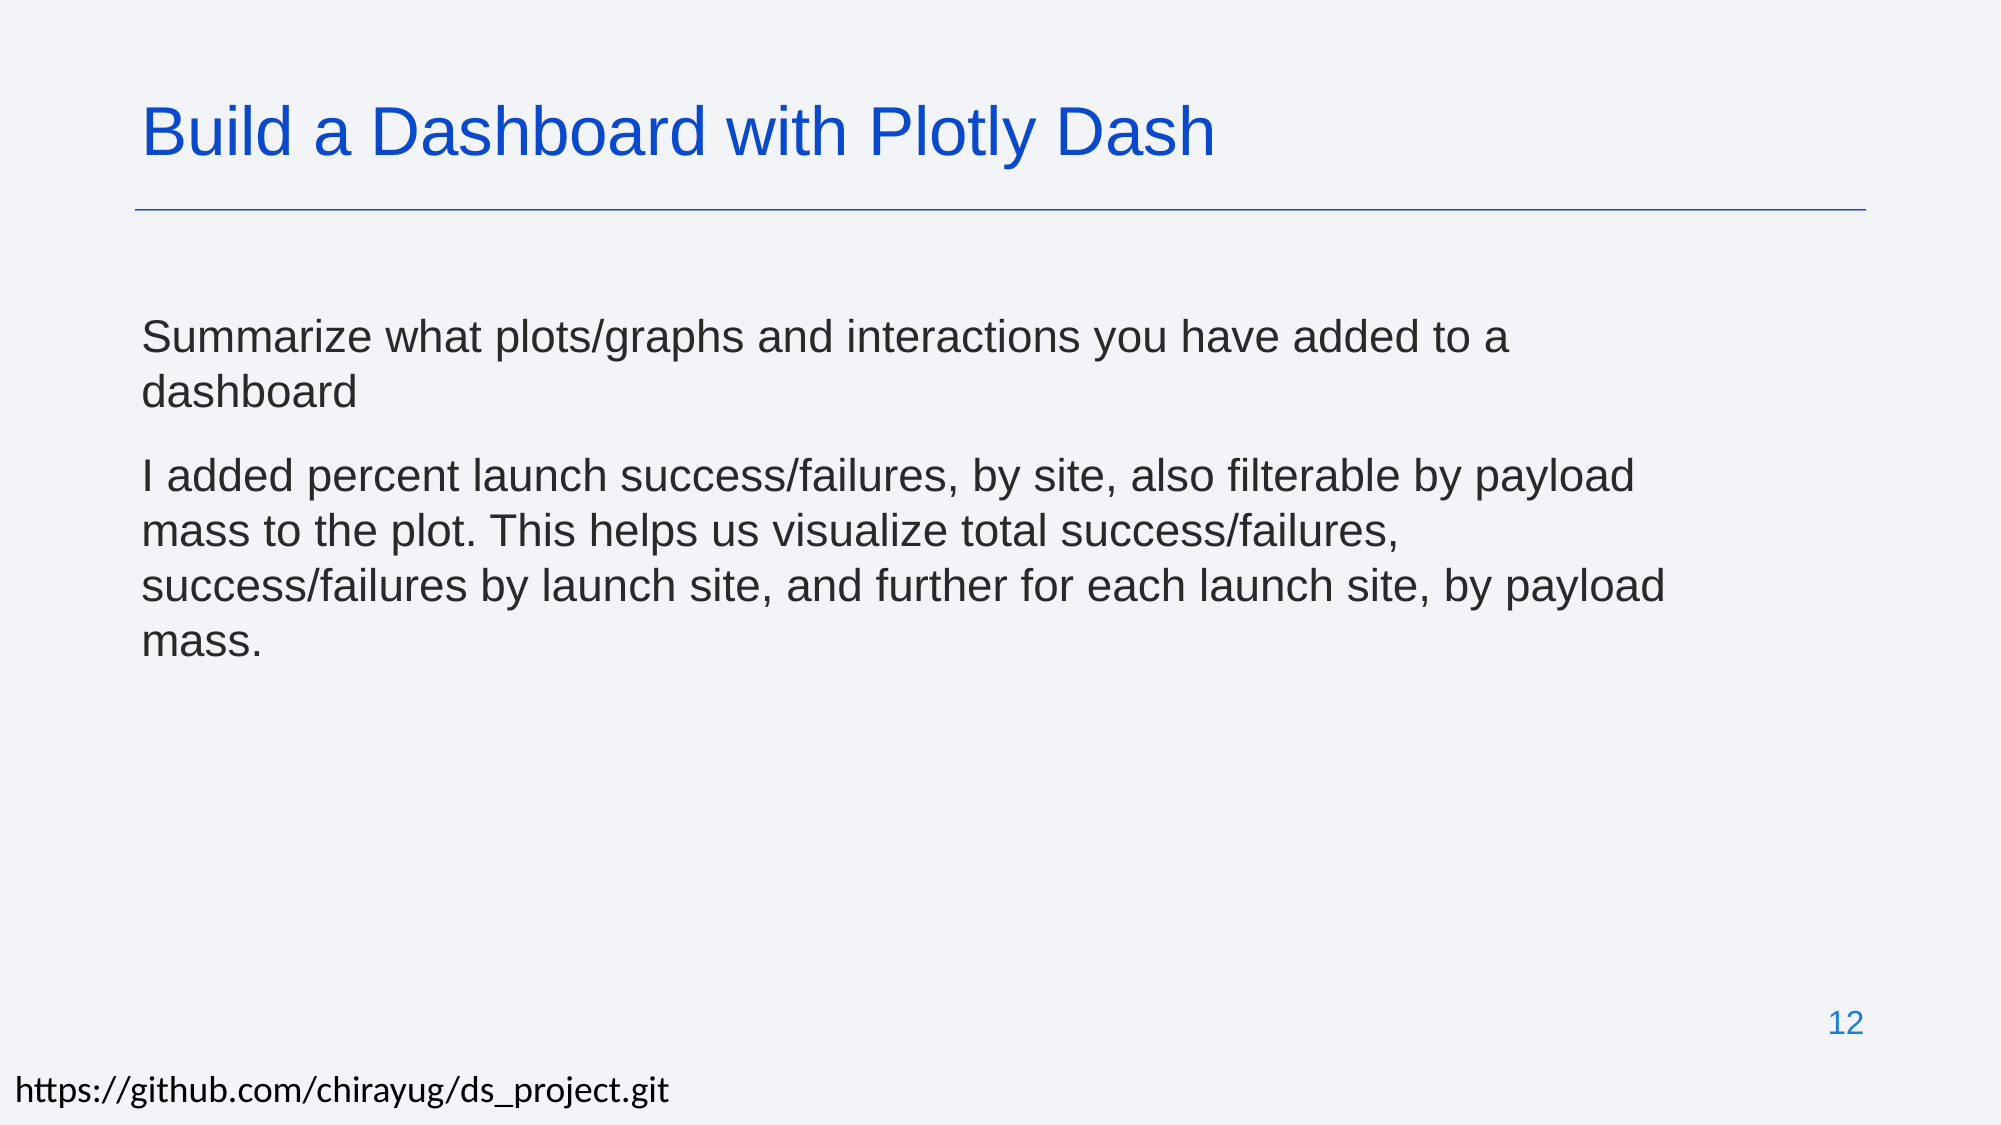

Build a Dashboard with Plotly Dash
Summarize what plots/graphs and interactions you have added to a dashboard
I added percent launch success/failures, by site, also filterable by payload mass to the plot. This helps us visualize total success/failures, success/failures by launch site, and further for each launch site, by payload mass.

12
https://github.com/chirayug/ds_project.git